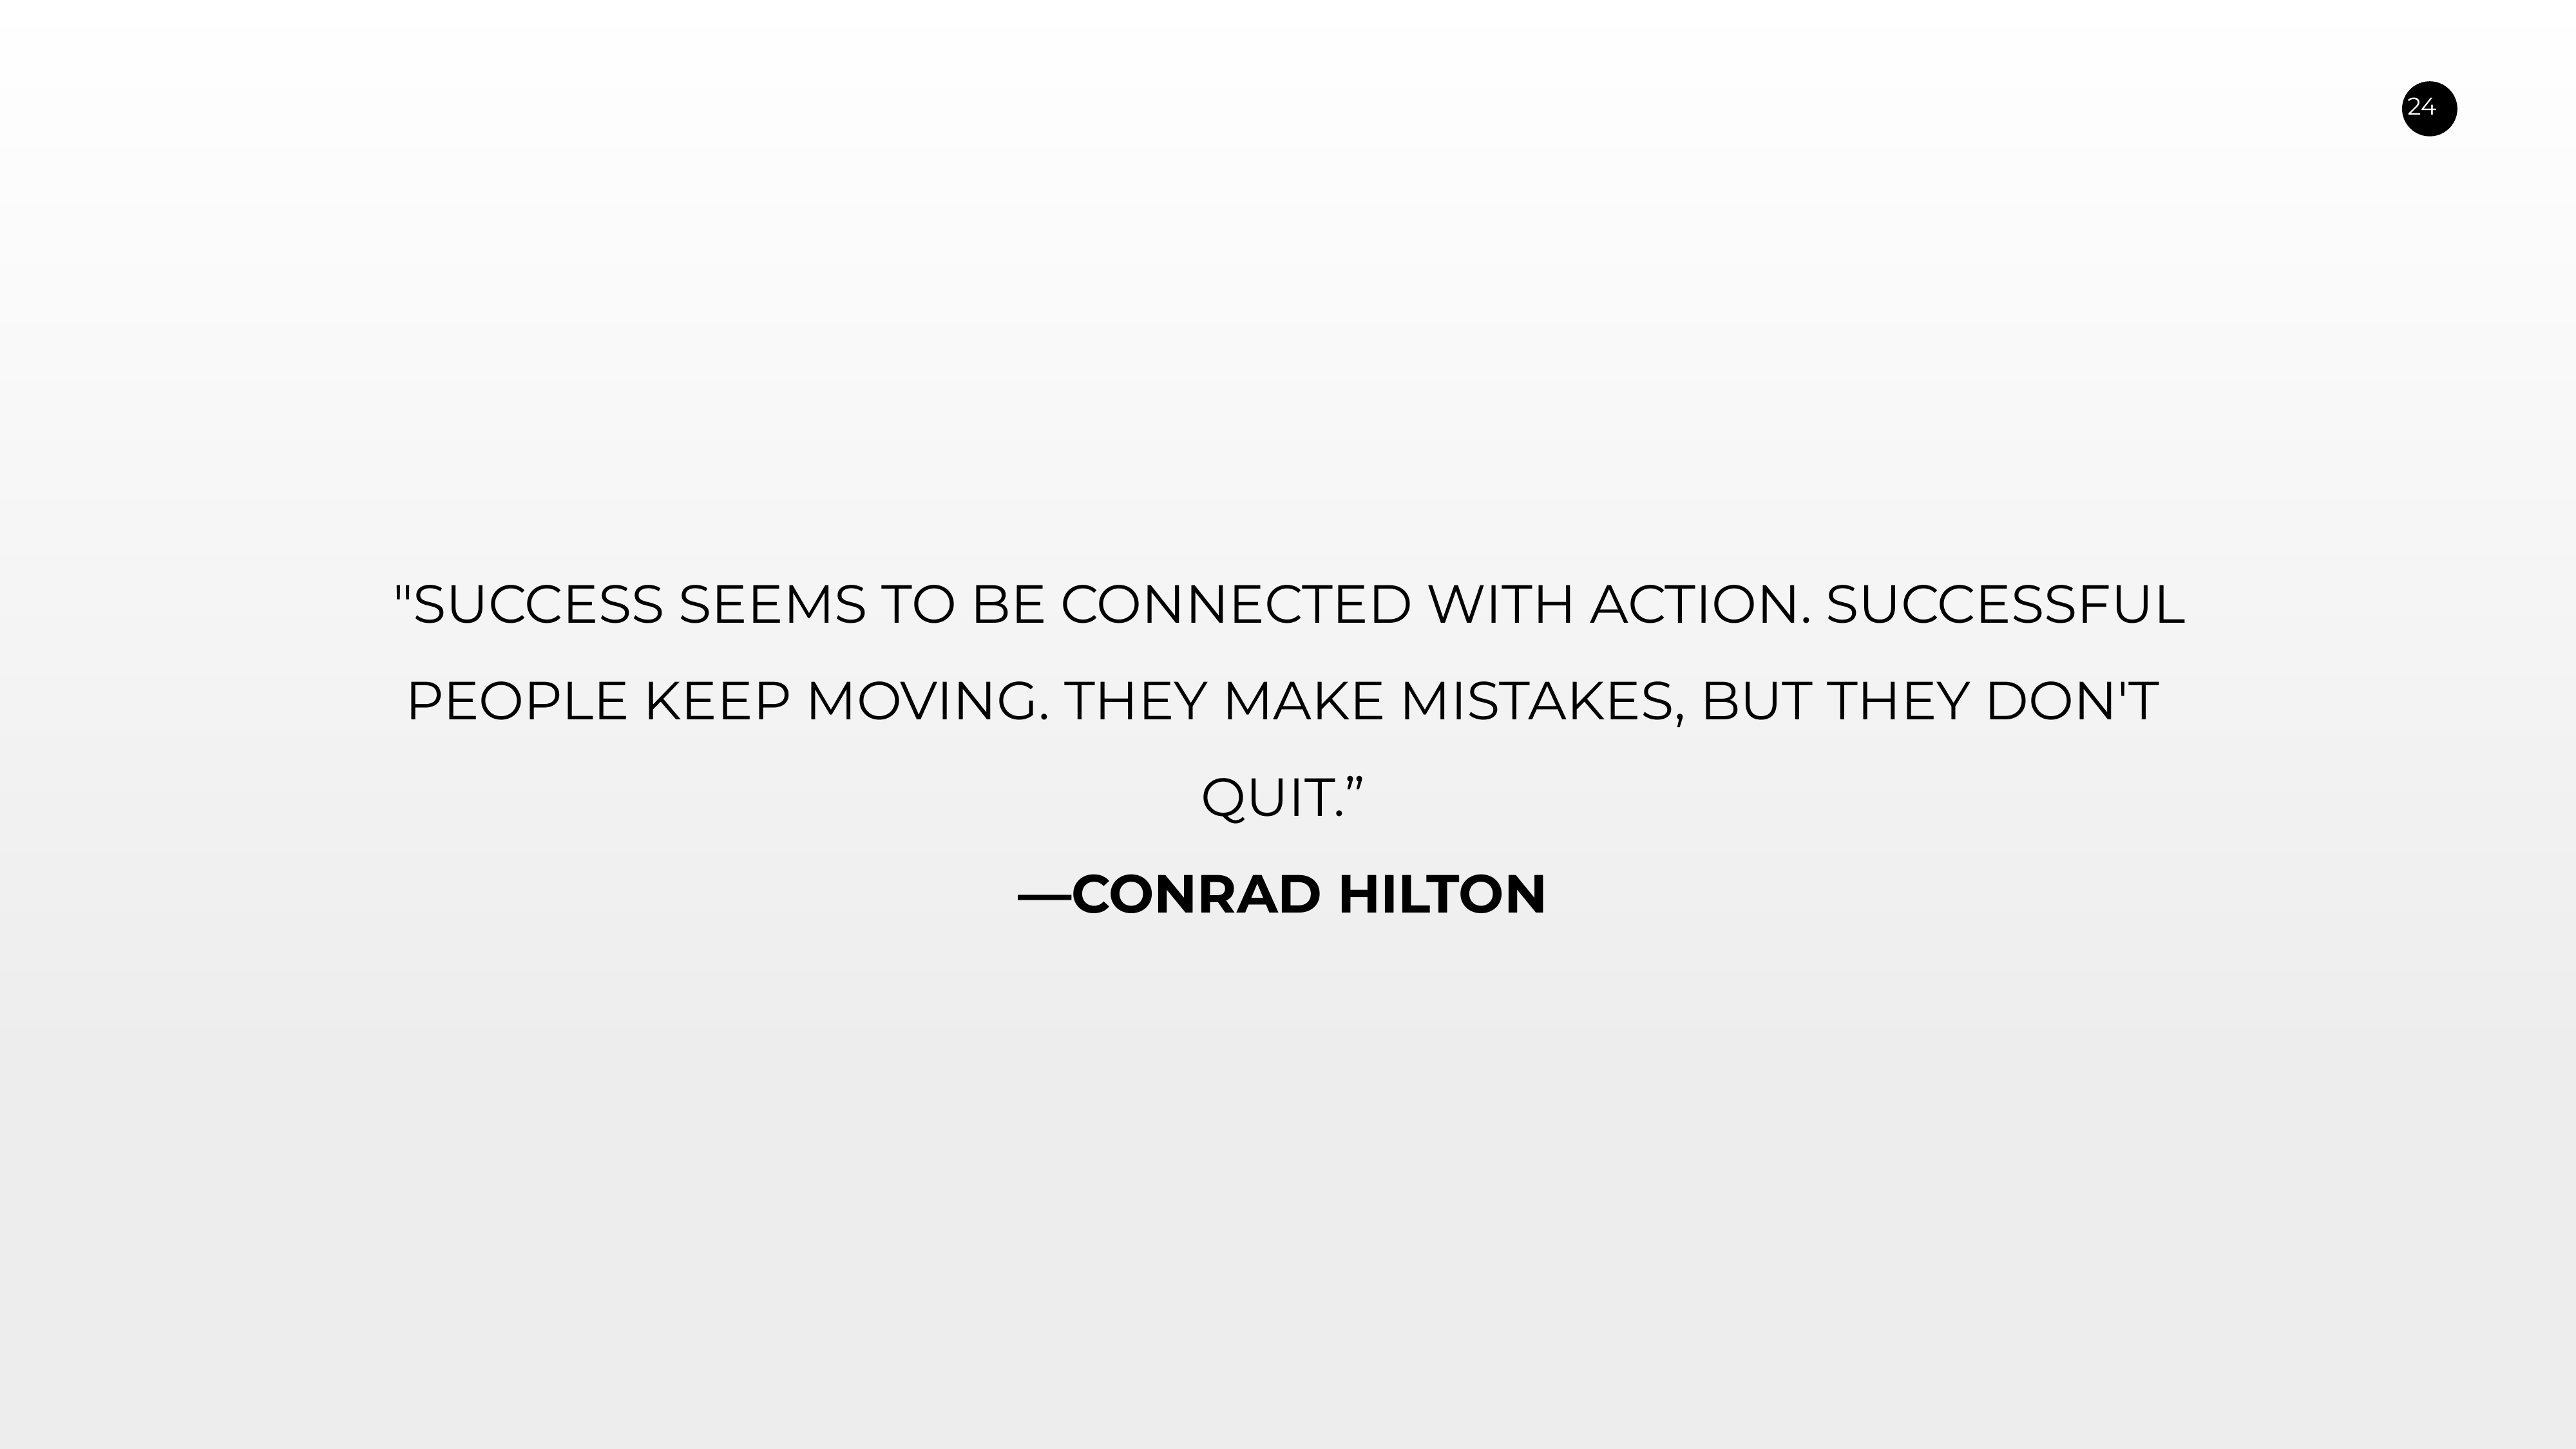

"SUCCESS SEEMS TO BE CONNECTED WITH ACTION. SUCCESSFUL PEOPLE KEEP MOVING. THEY MAKE MISTAKES, BUT THEY DON'T QUIT.”
—CONRAD HILTON